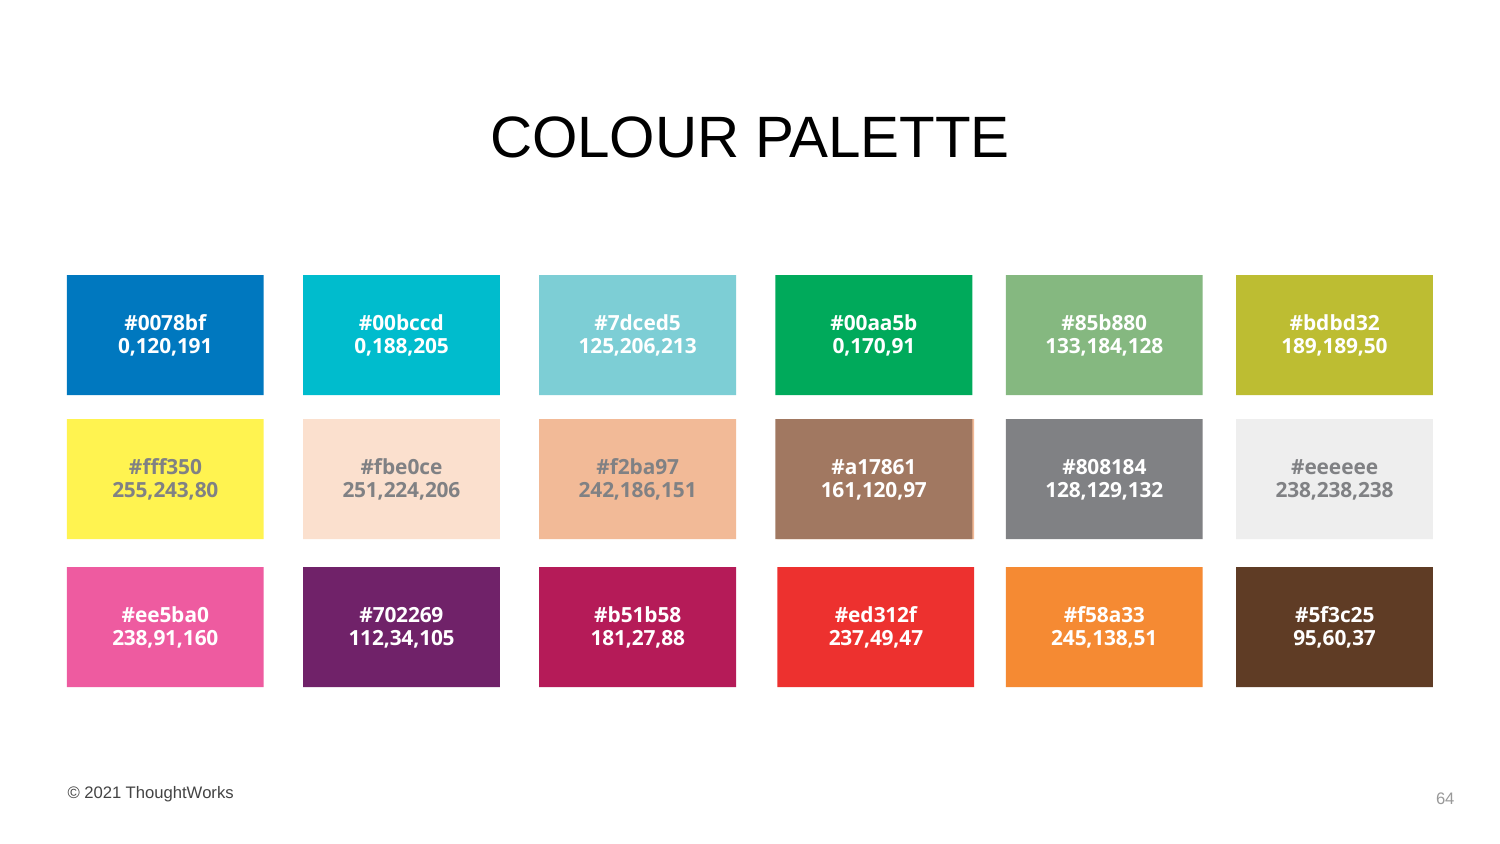

# COLOUR PALETTE

#0078bf
0,120,191
#00bccd
0,188,205
#7dced5
125,206,213
#00aa5b
0,170,91
#85b880
133,184,128
#bdbd32
189,189,50
#fff350
255,243,80
#fbe0ce
251,224,206
#f2ba97
242,186,151
#a17861
161,120,97

#808184
128,129,132
#eeeeee
238,238,238
#ee5ba0
238,91,160
#702269
112,34,105
#b51b58
181,27,88
#ed312f
237,49,47
#f58a33
245,138,51
#5f3c25
95,60,37
64